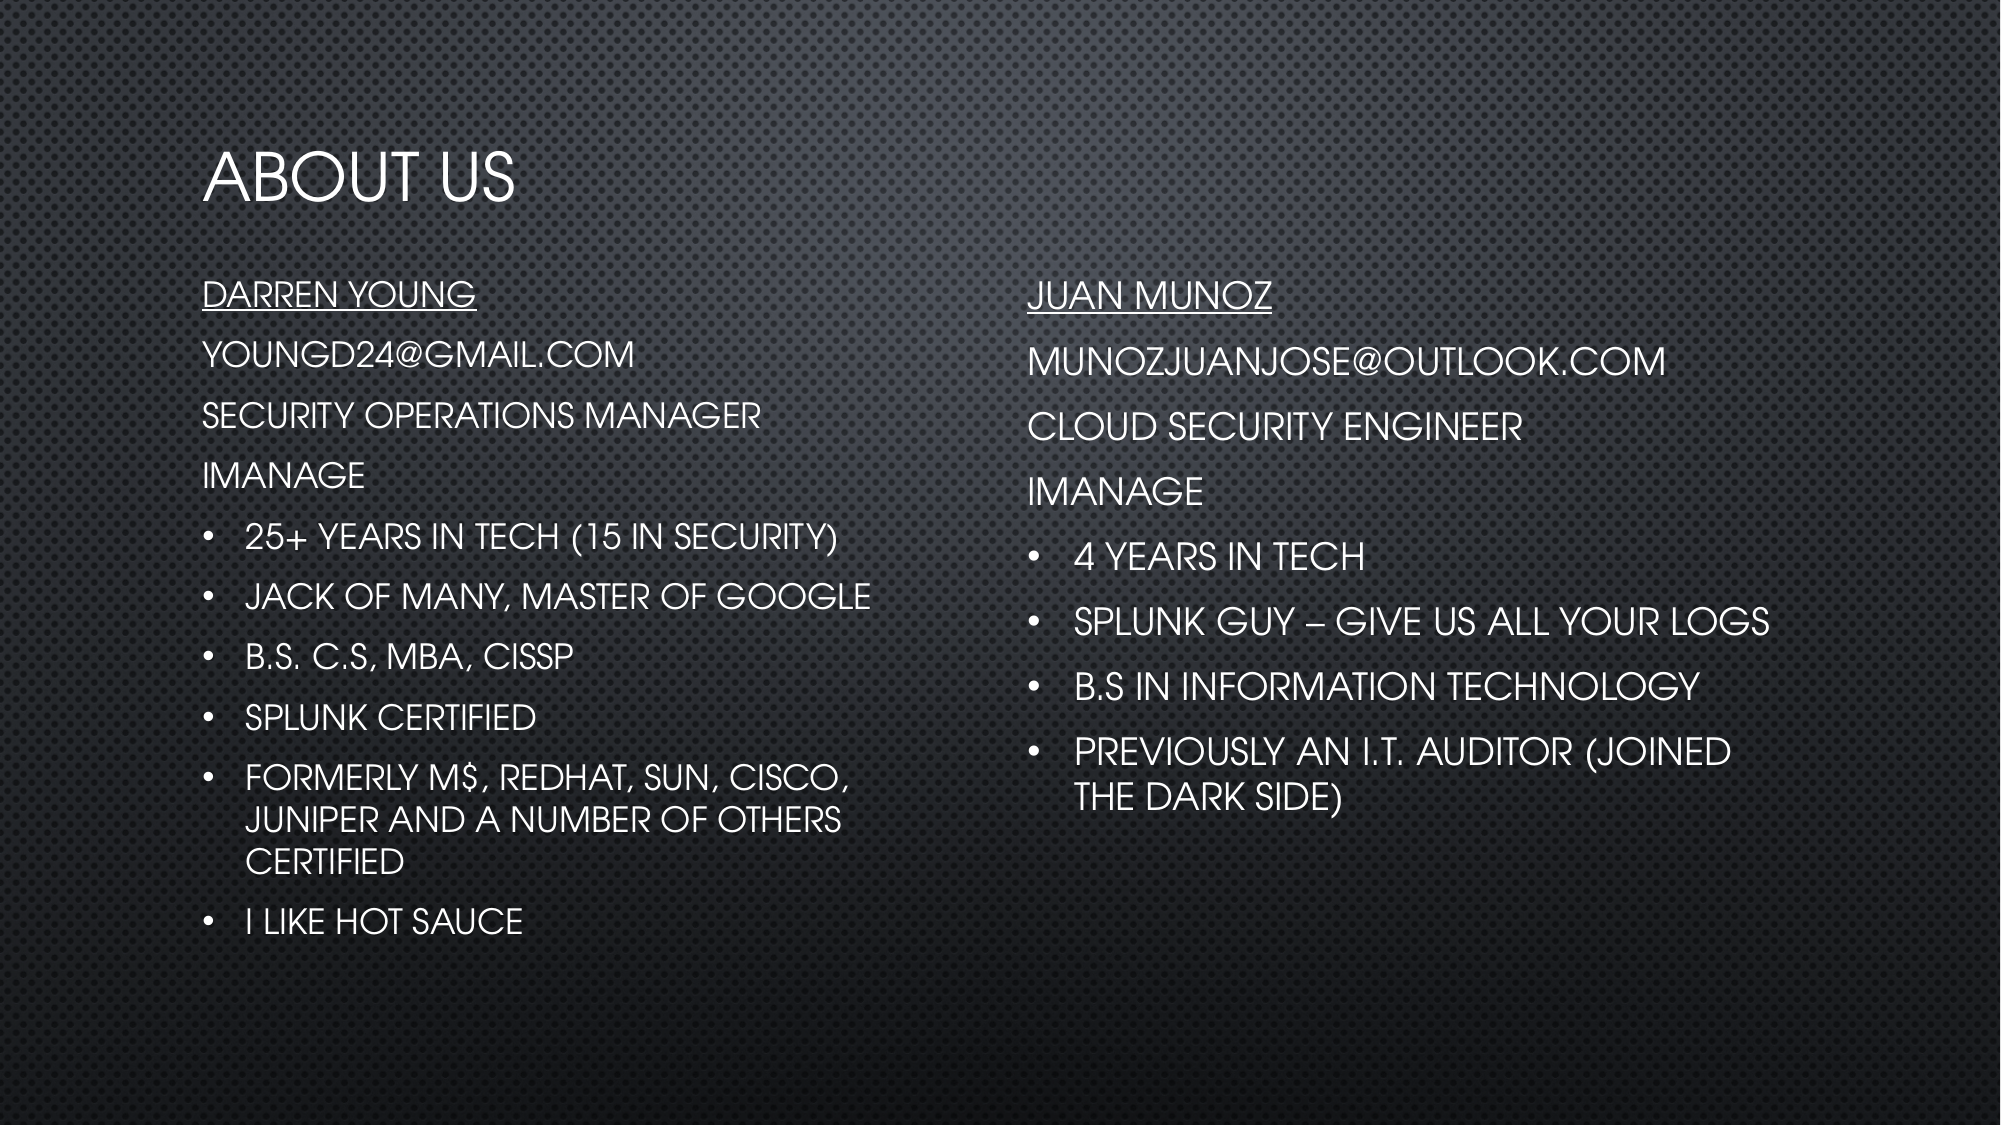

# About us
Darren Young
youngd24@gmail.com
Security Operations Manager
iManage
25+ years in tech (15 in security)
Jack of many, master of Google
B.S. C.S, MBA, CISSP
Splunk Certified
Formerly M$, RedHat, Sun, Cisco, Juniper and a number of others certified
I like hot sauce
Juan Munoz
munozjuanjose@Outlook.com
Cloud Security Engineer
iManage
4 years in Tech
Splunk Guy – give us all your logs
B.S in Information Technology
Previously an I.T. Auditor (joined the dark side)